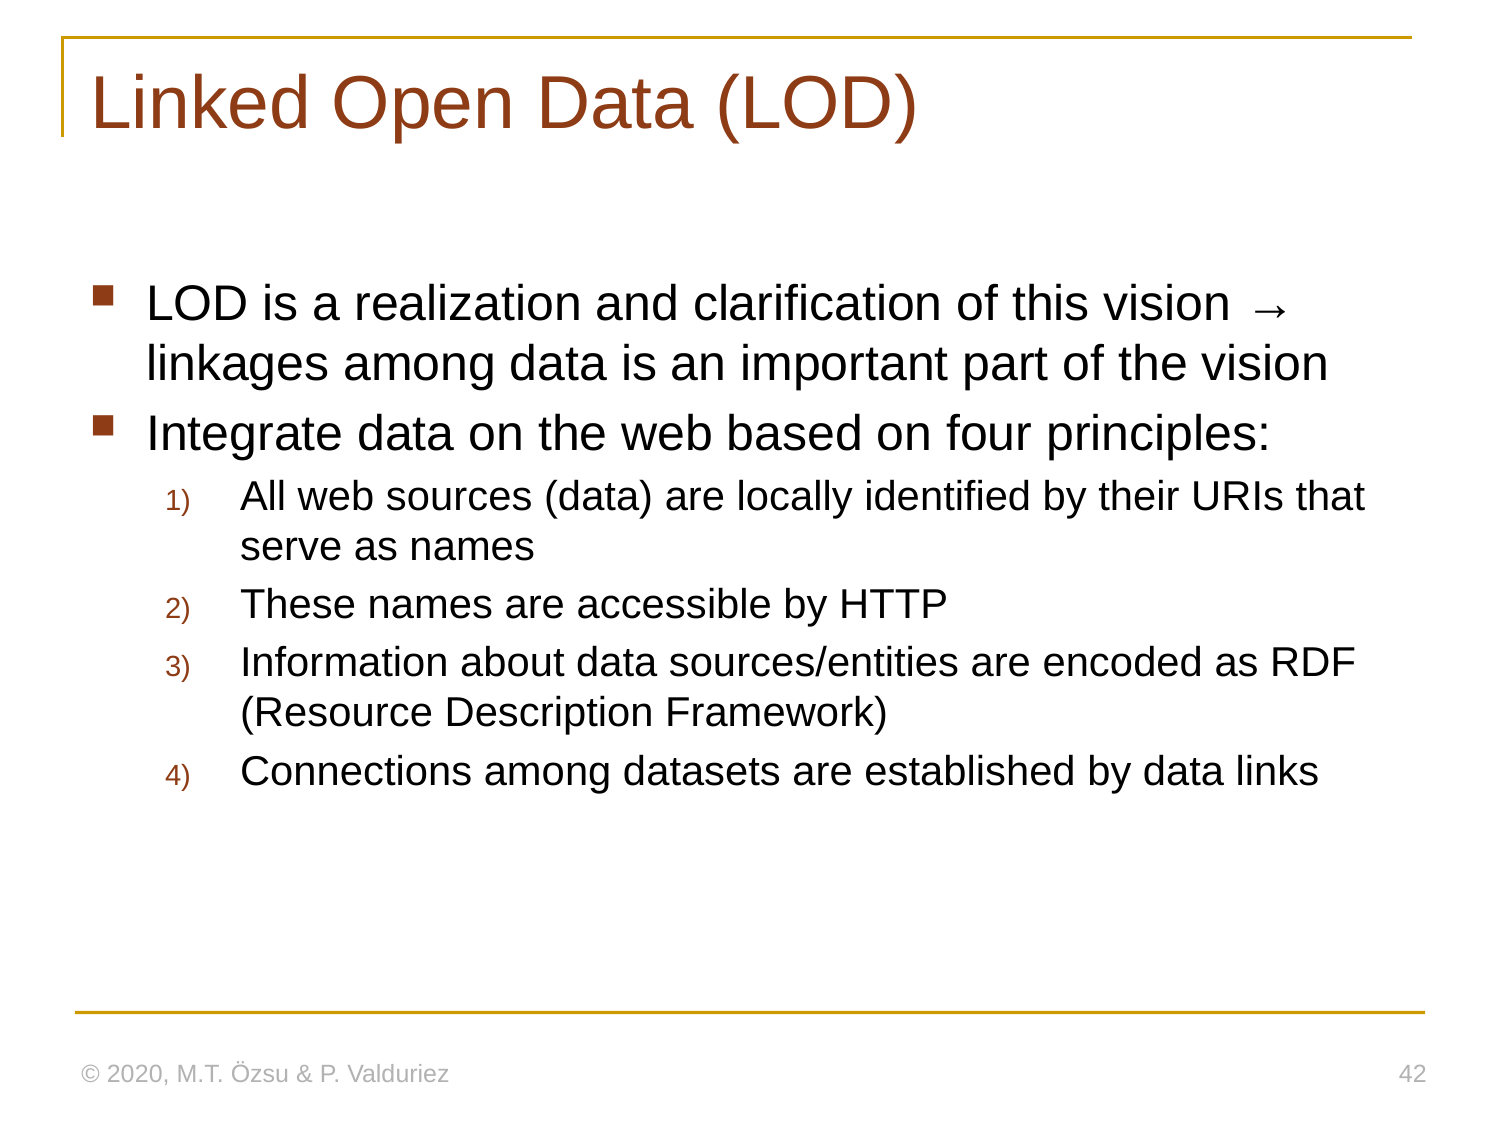

# Linked Open Data (LOD)
LOD is a realization and clarification of this vision → linkages among data is an important part of the vision
Integrate data on the web based on four principles:
All web sources (data) are locally identified by their URIs that serve as names
These names are accessible by HTTP
Information about data sources/entities are encoded as RDF (Resource Description Framework)
Connections among datasets are established by data links

© 2020, M.T. Özsu & P. Valduriez
42